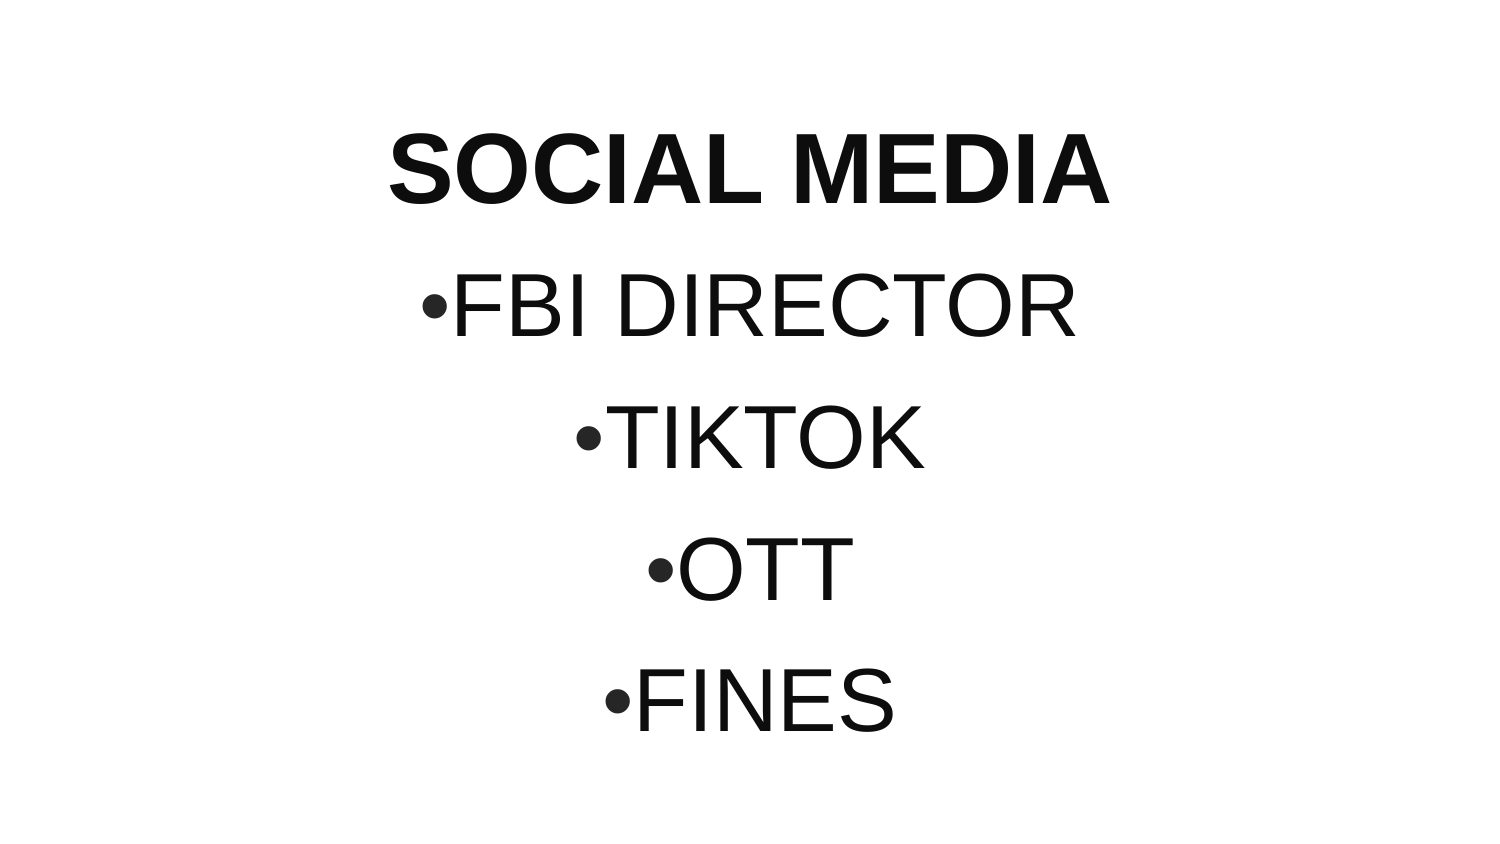

SOCIAL MEDIA
•FBI DIRECTOR
•TIKTOK
•OTT
•FINES